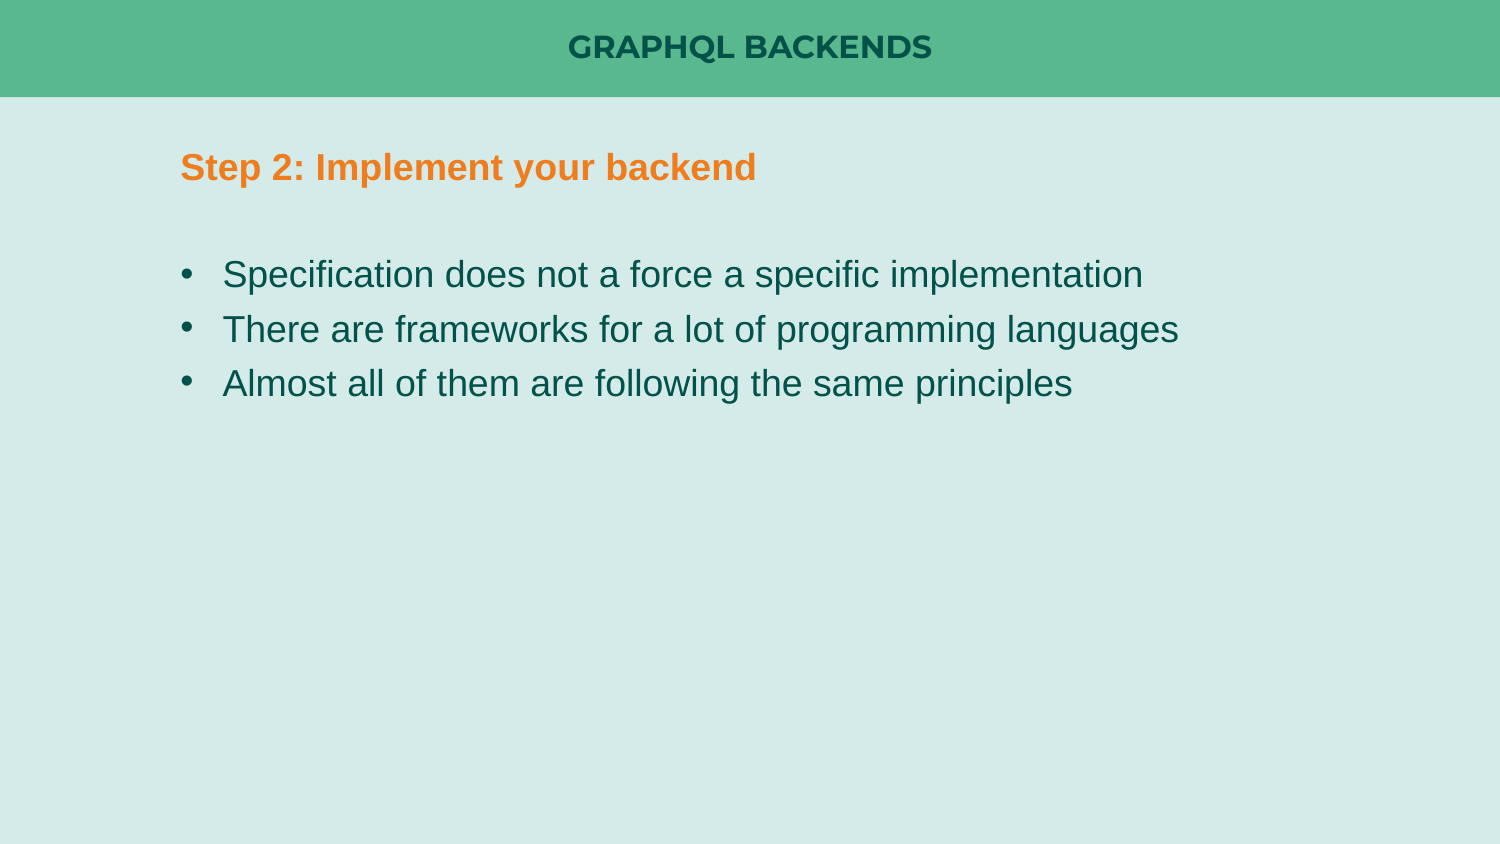

# GraphQL backends
Step 2: Implement your backend

Specification does not a force a specific implementation
There are frameworks for a lot of programming languages
Almost all of them are following the same principles